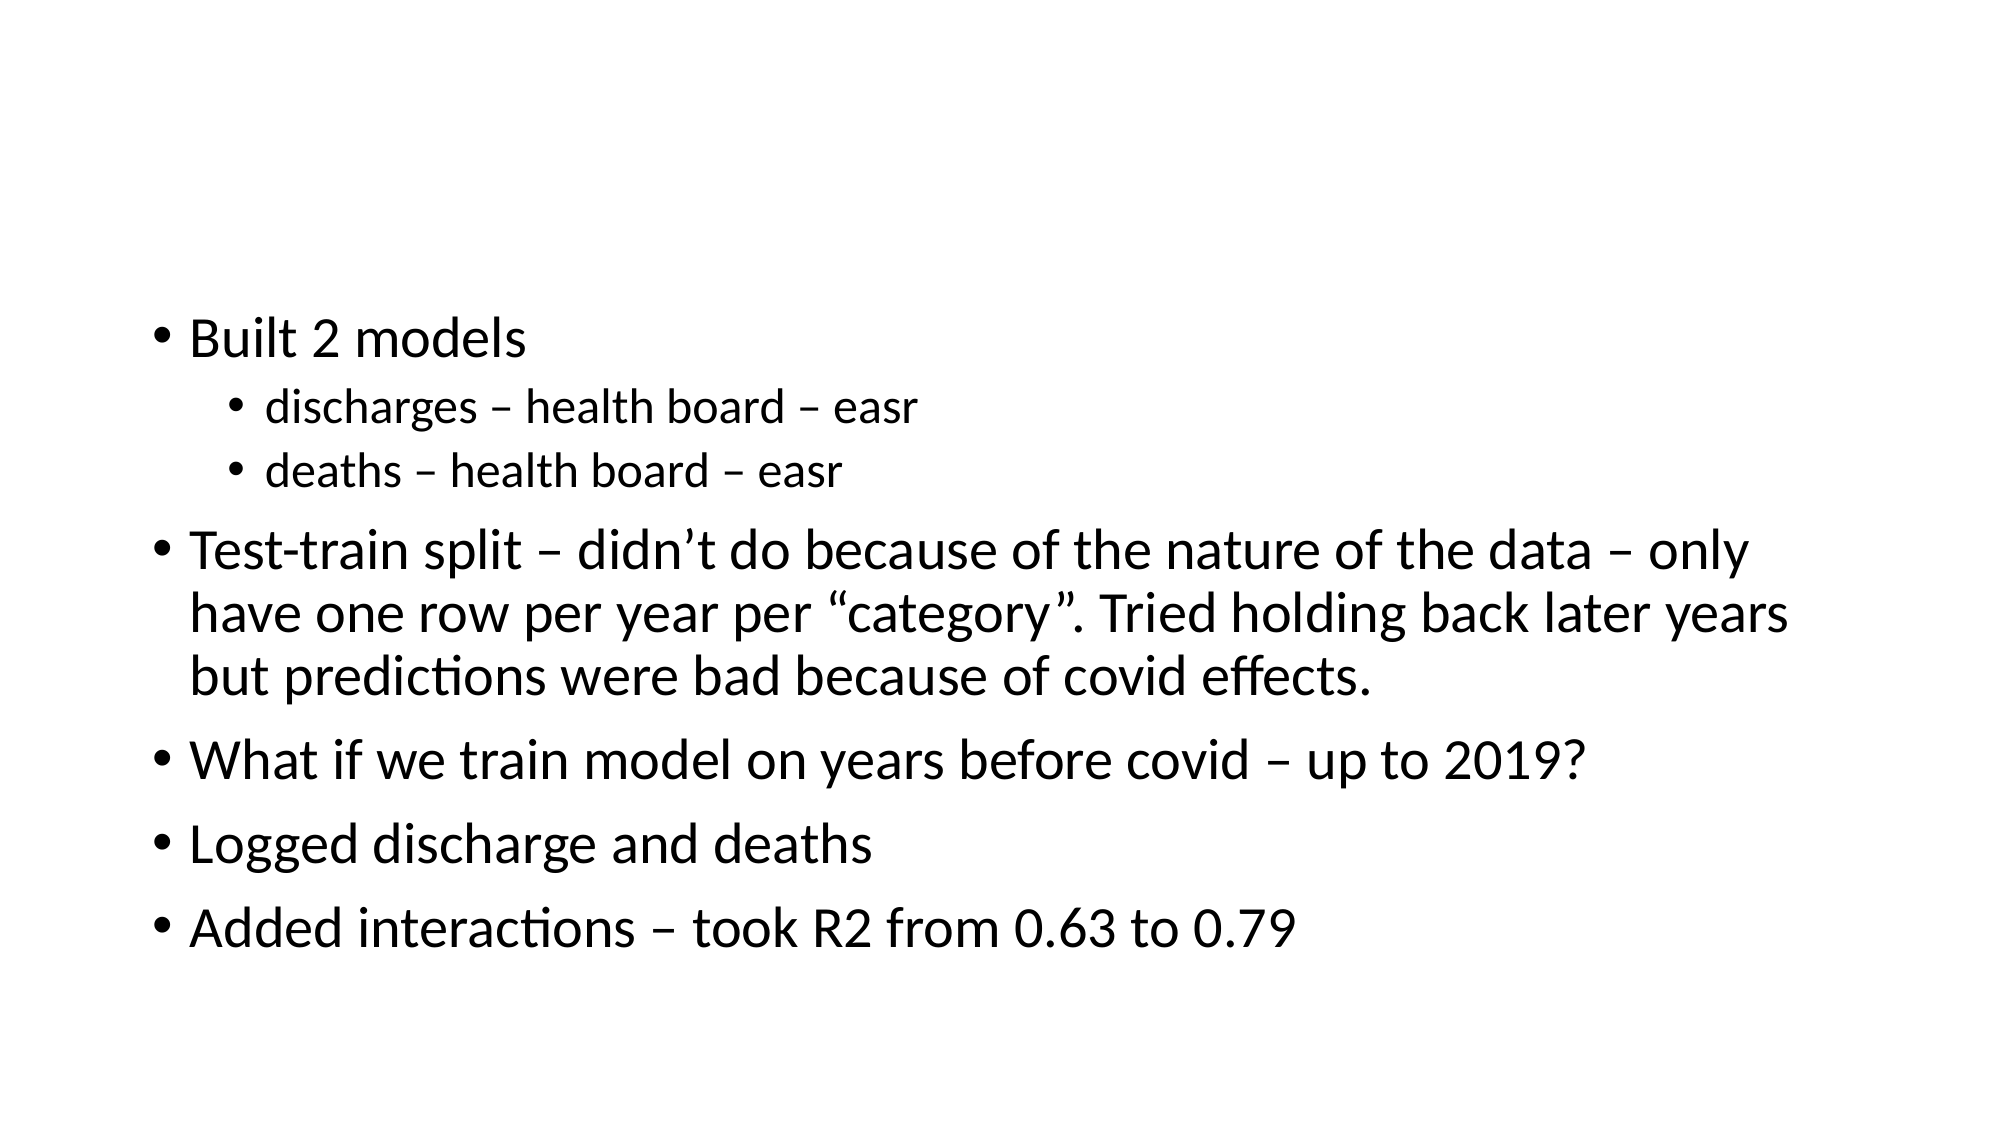

#
Built 2 models
discharges – health board – easr
deaths – health board – easr
Test-train split – didn’t do because of the nature of the data – only have one row per year per “category”. Tried holding back later years but predictions were bad because of covid effects.
What if we train model on years before covid – up to 2019?
Logged discharge and deaths
Added interactions – took R2 from 0.63 to 0.79